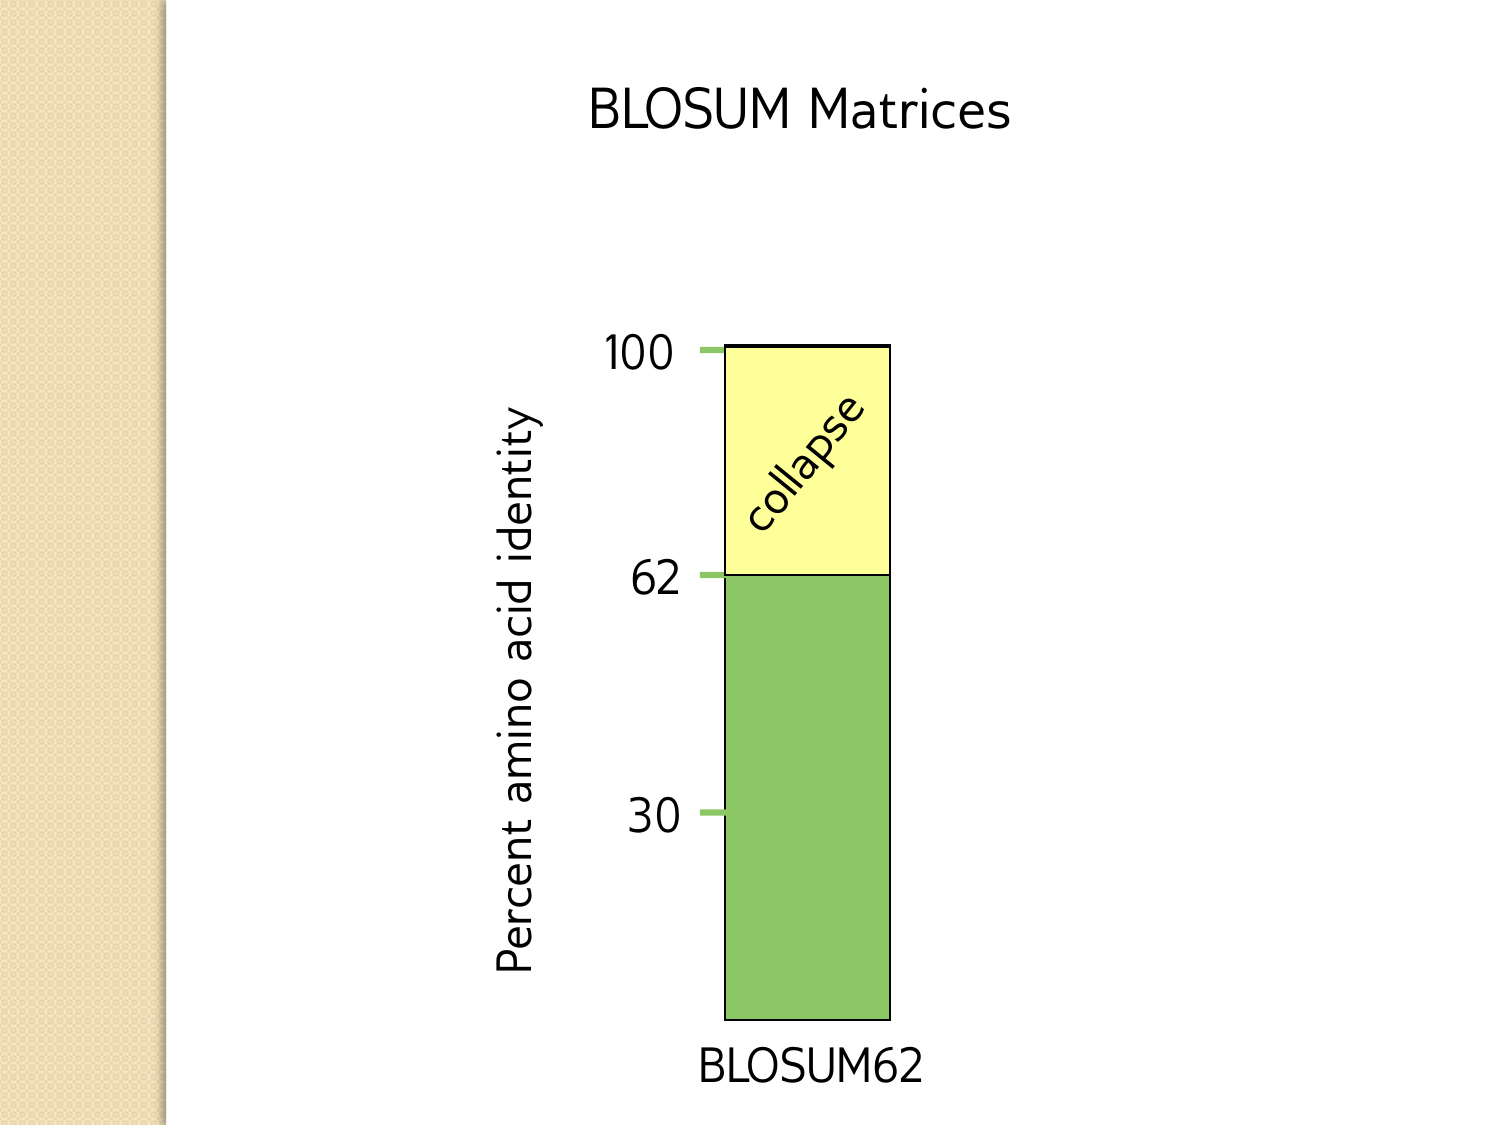

BLOSUM Matrices
100

collapse
62

Percent amino acid identity
30

BLOSUM62